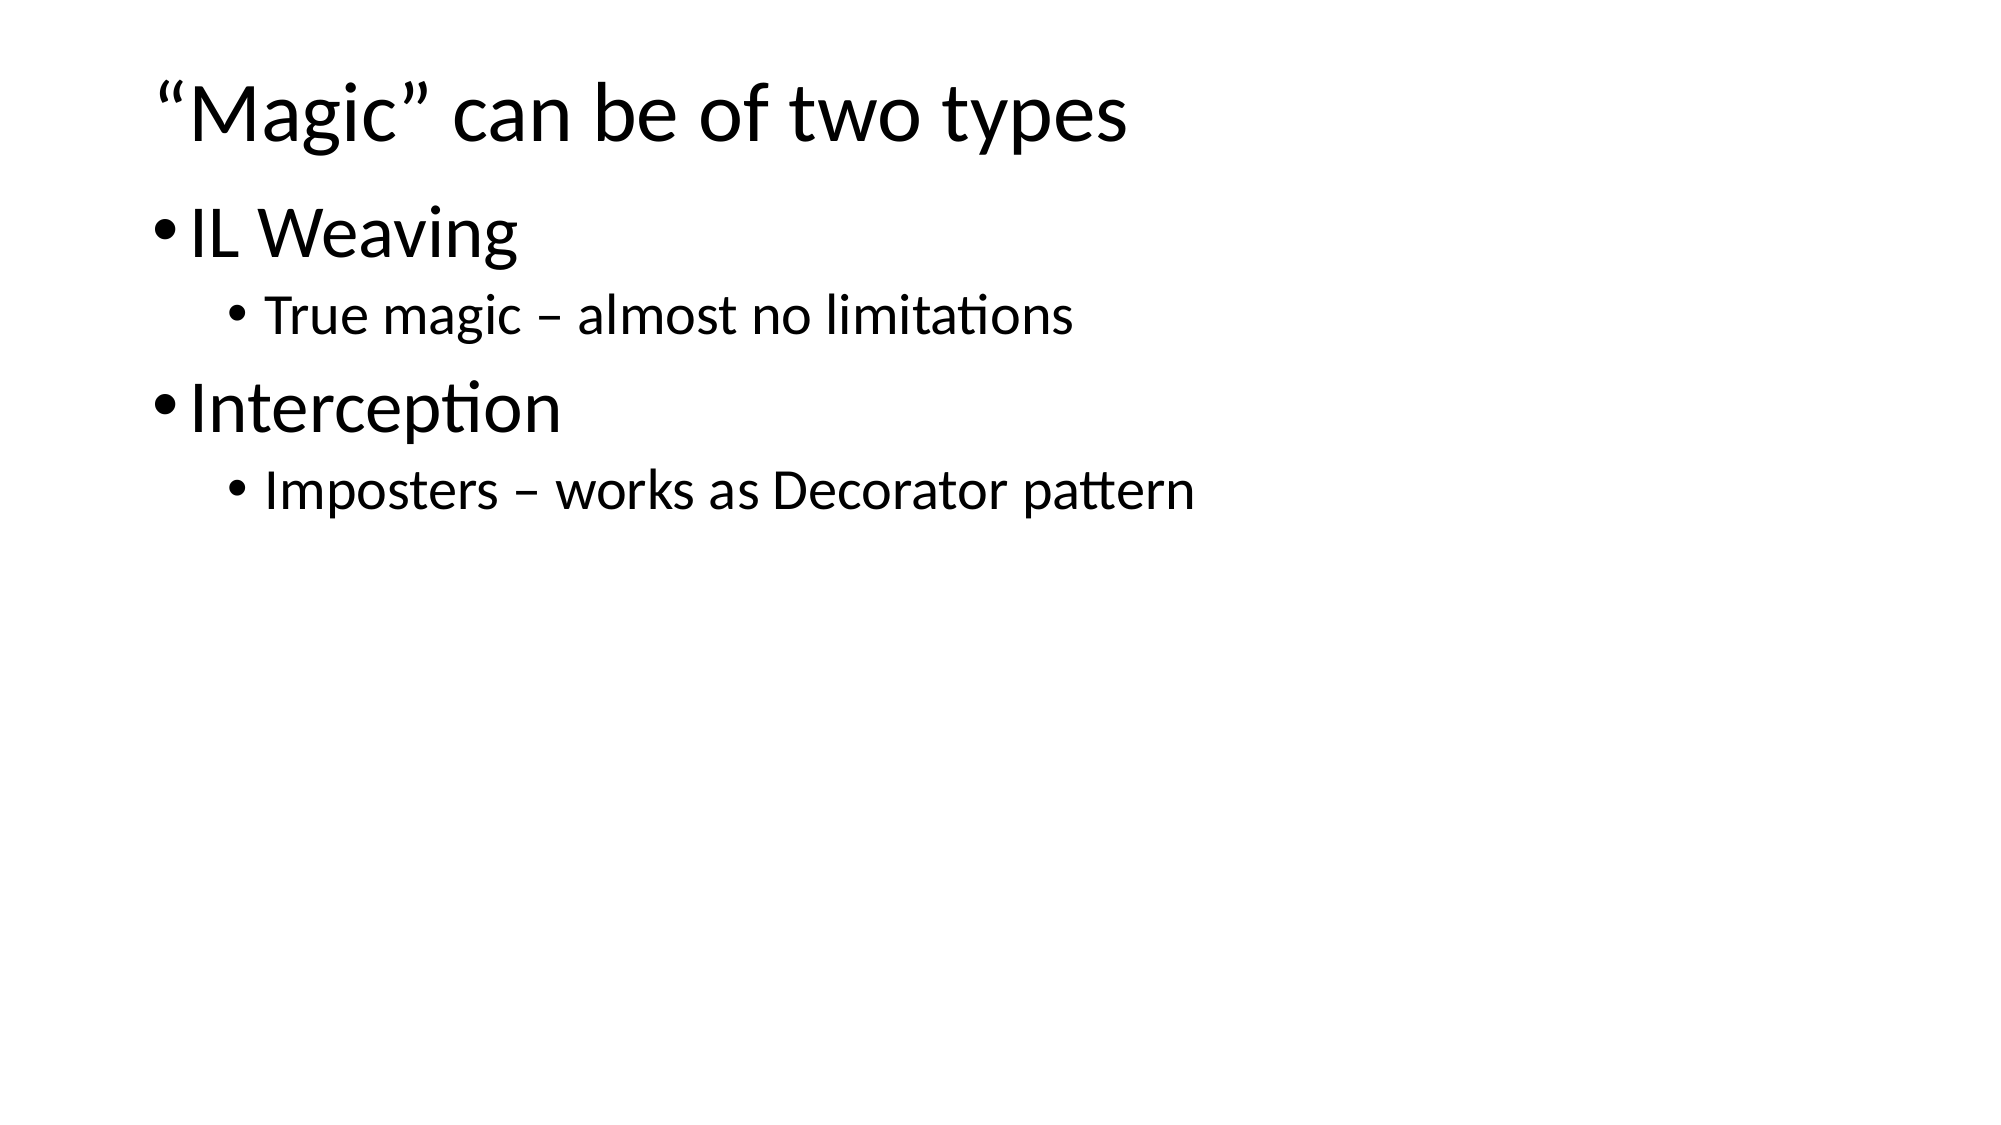

# “Magic” can be of two types
IL Weaving
True magic – almost no limitations
Interception
Imposters – works as Decorator pattern